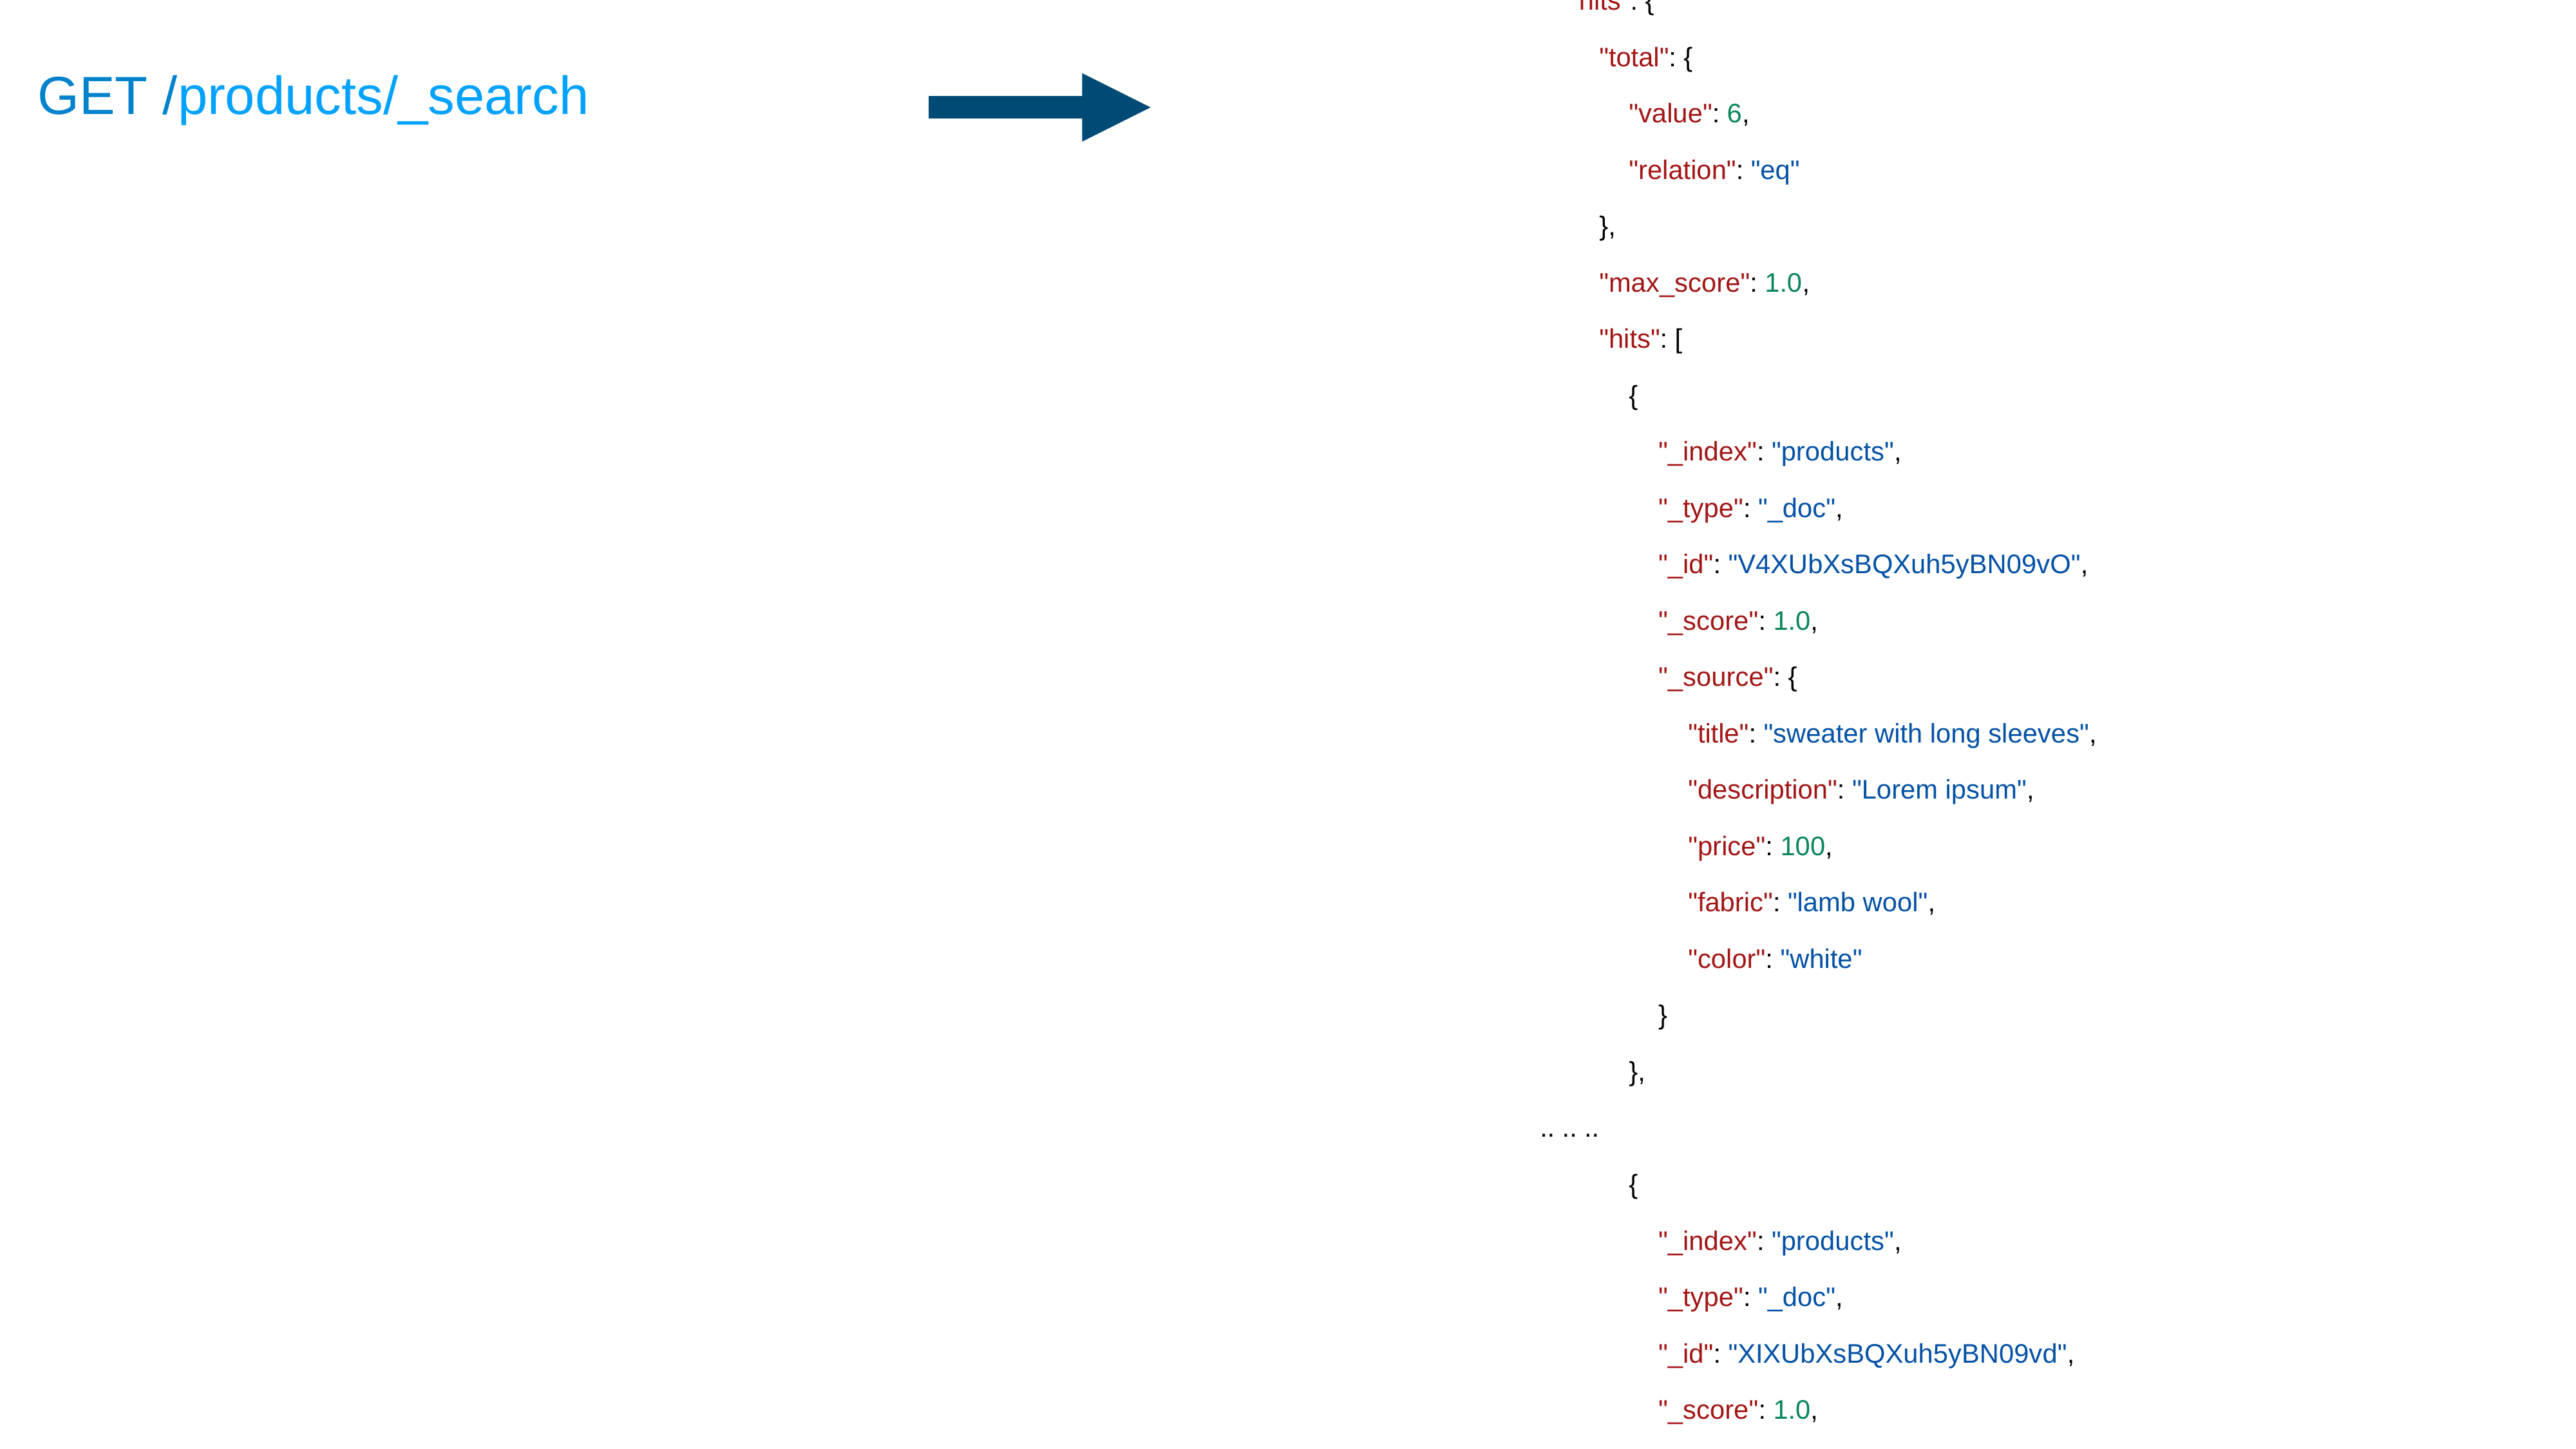

{
    "took": 1,
    "timed_out": false,
    "_shards": {
        "total": 1,
        "successful": 1,
        "skipped": 0,
        "failed": 0
    },
    "hits": {
        "total": {
            "value": 6,
            "relation": "eq"
        },
        "max_score": 1.0,
        "hits": [
            {
                "_index": "products",
                "_type": "_doc",
                "_id": "V4XUbXsBQXuh5yBN09vO",
                "_score": 1.0,
                "_source": {
                    "title": "sweater with long sleeves",
                    "description": "Lorem ipsum",
                    "price": 100,
                    "fabric": "lamb wool",
                    "color": "white"
                }
            },
.. .. ..
            {
                "_index": "products",
                "_type": "_doc",
                "_id": "XIXUbXsBQXuh5yBN09vd",
                "_score": 1.0,
                "_source": {
                    "title": "winter coat with hood",
                    "description": "winter coat knitted during long winter nights",
                    "price": 120,
                    "fabric": "lamb wool shining in blue",
                    "color": "yellow"
                }
            }
        ]
    }
}
GET /products/_search